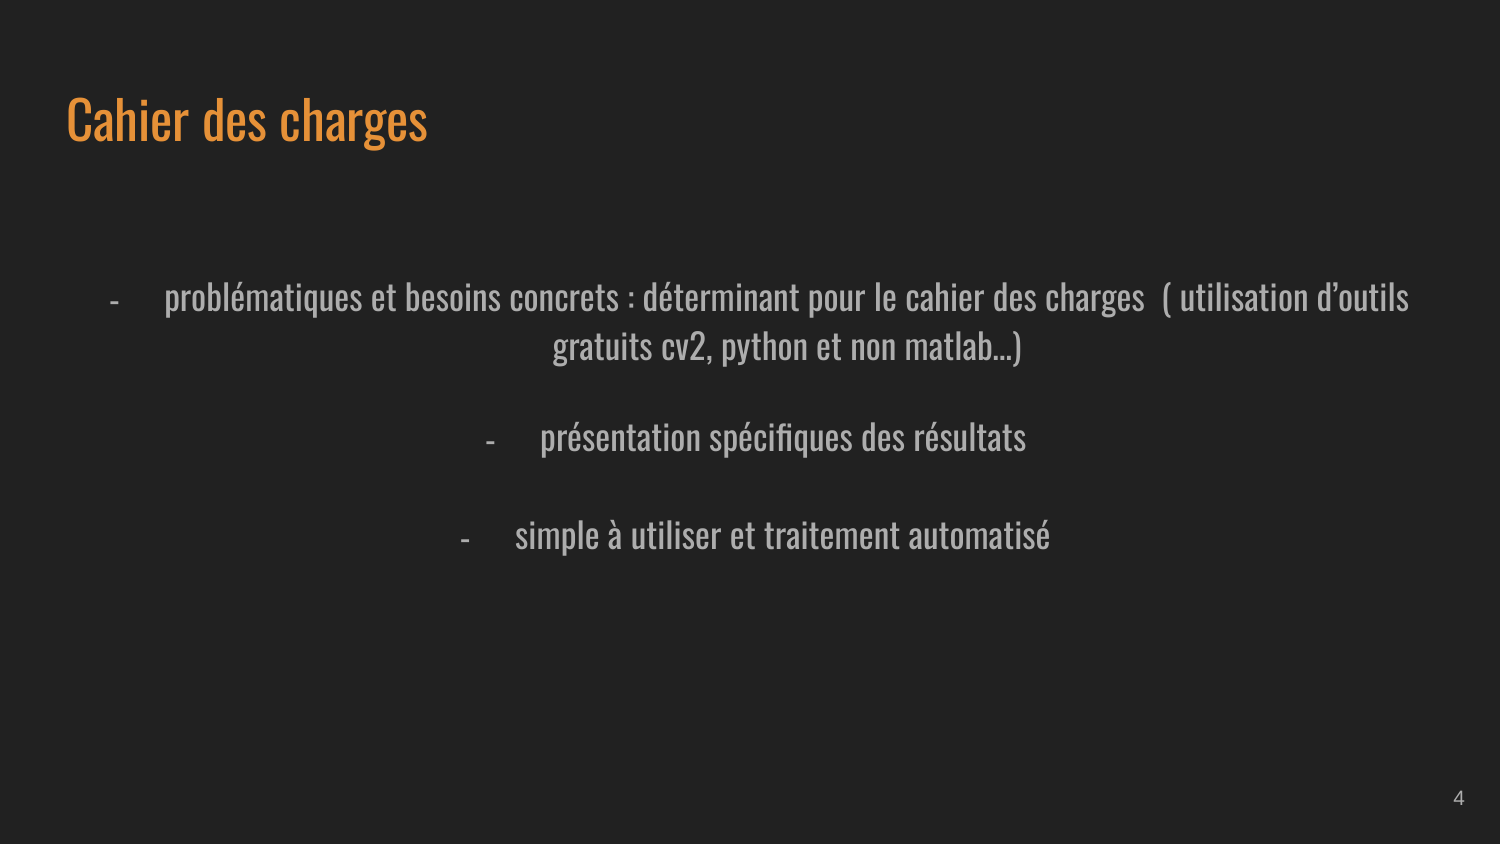

# Cahier des charges
problématiques et besoins concrets : déterminant pour le cahier des charges  ( utilisation d’outils gratuits cv2, python et non matlab…)
présentation spécifiques des résultats
simple à utiliser et traitement automatisé

4